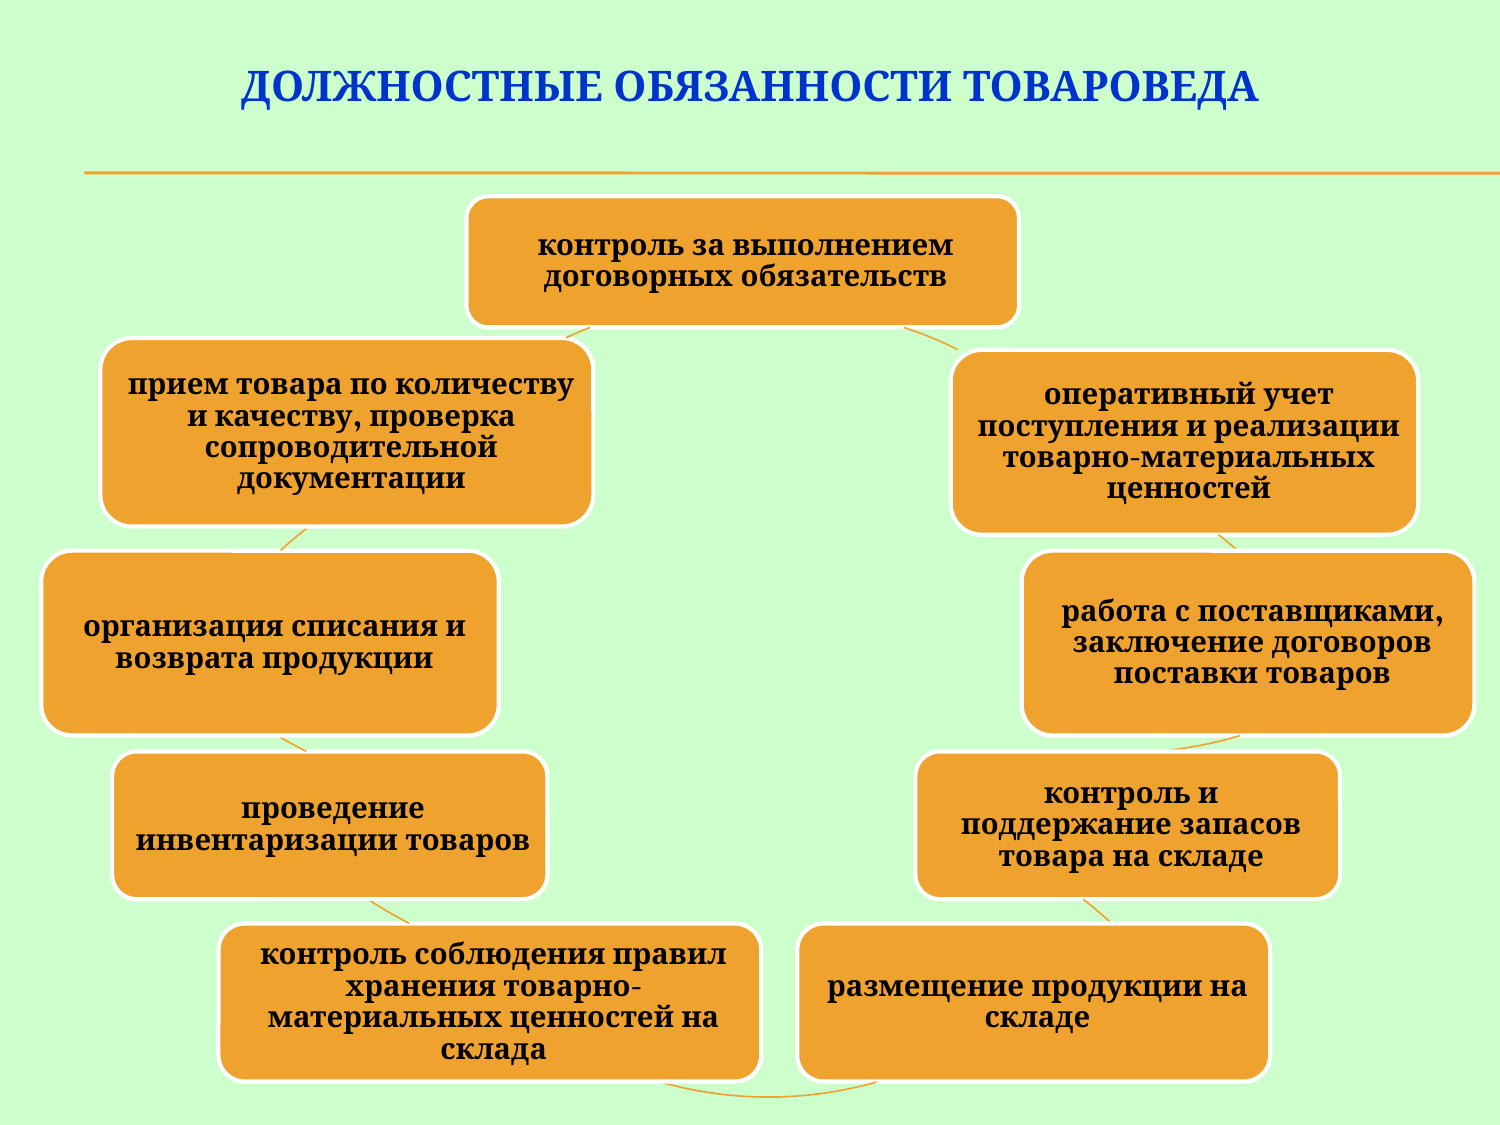

# ДОЛЖНОСТНЫЕ ОБЯЗАННОСТИ ТОВАРОВЕДА
контроль за выполнением договорных обязательств
оперативный учет поступления и реализации товарно-материальных ценностей
работа с поставщиками, заключение договоров поставки товаров
контроль и поддержание запасов товара на складе
размещение продукции на складе
контроль соблюдения правил хранения товарно-материальных ценностей на склада
проведение инвентаризации товаров
организация списания и возврата продукции
прием товара по количеству и качеству, проверка сопроводительной документации